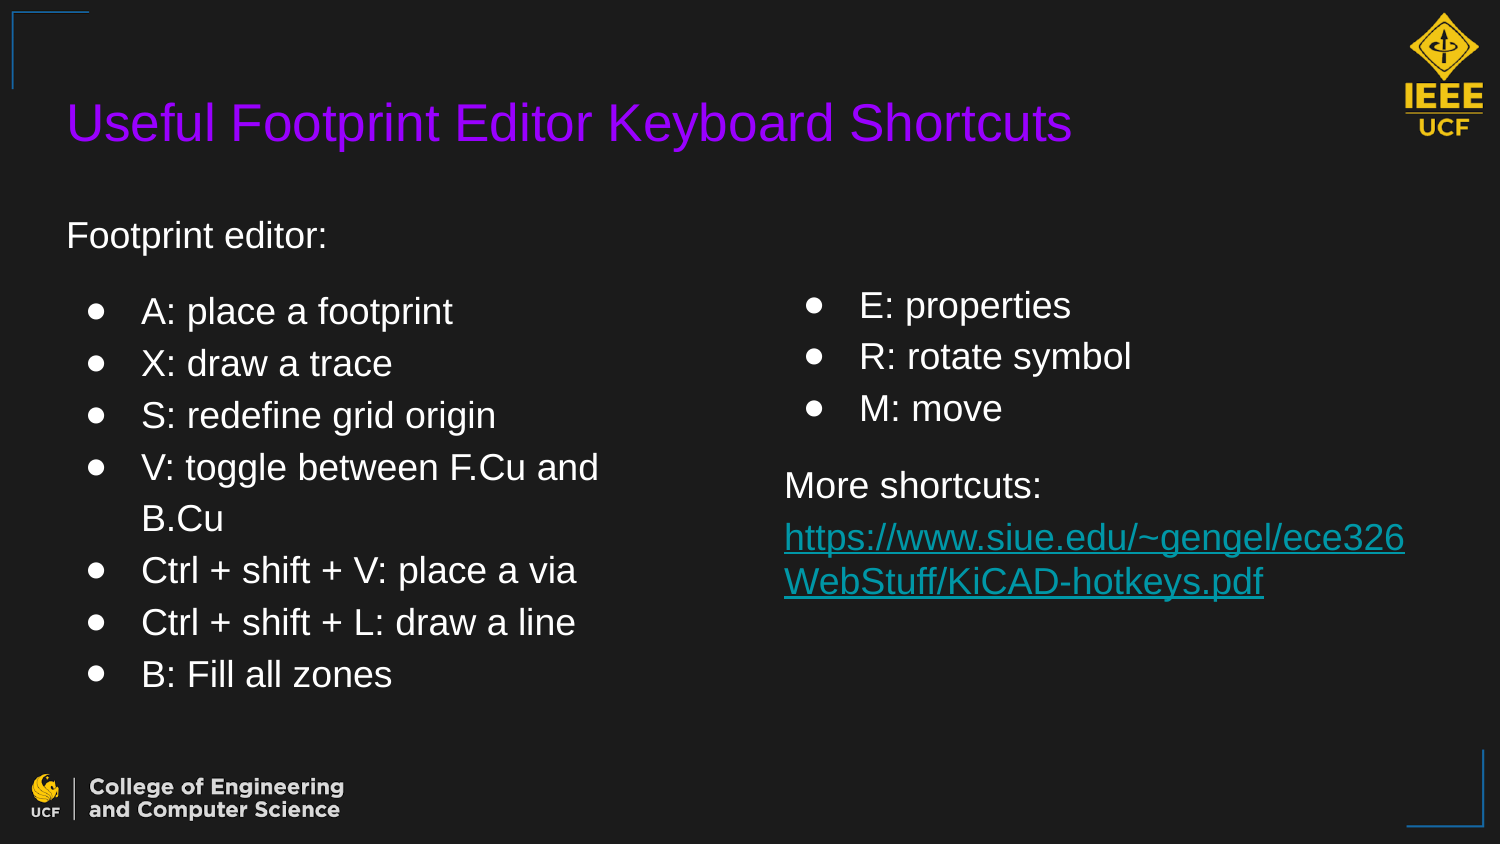

# Useful Footprint Editor Keyboard Shortcuts
Footprint editor:
A: place a footprint
X: draw a trace
S: redefine grid origin
V: toggle between F.Cu and B.Cu
Ctrl + shift + V: place a via
Ctrl + shift + L: draw a line
B: Fill all zones

E: properties
R: rotate symbol
M: move
More shortcuts: https://www.siue.edu/~gengel/ece326WebStuff/KiCAD-hotkeys.pdf